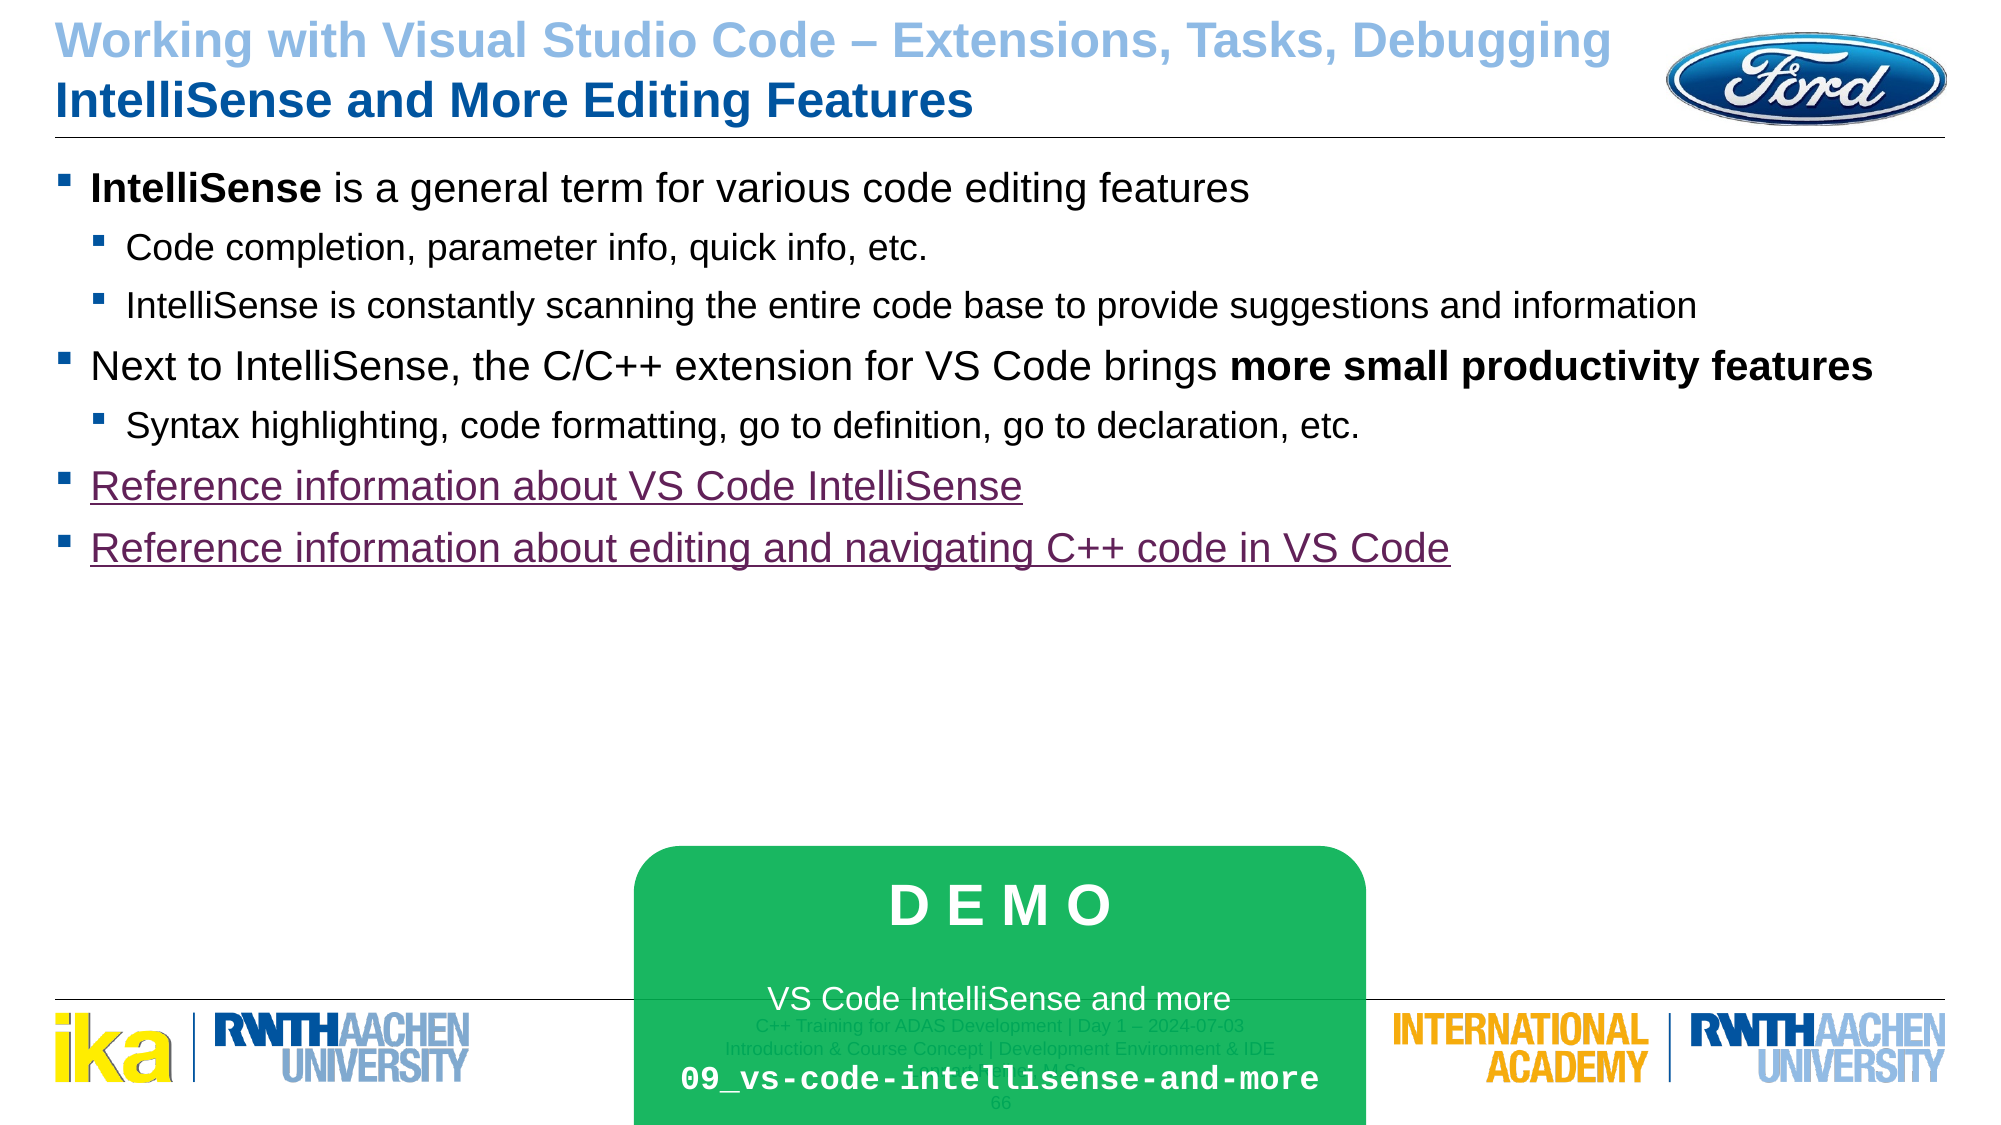

Working with Visual Studio Code – Extensions, Tasks, Debugging
IntelliSense and More Editing Features
IntelliSense is a general term for various code editing features
Code completion, parameter info, quick info, etc.
IntelliSense is constantly scanning the entire code base to provide suggestions and information
Next to IntelliSense, the C/C++ extension for VS Code brings more small productivity features
Syntax highlighting, code formatting, go to definition, go to declaration, etc.
Reference information about VS Code IntelliSense
Reference information about editing and navigating C++ code in VS Code

D E M O

VS Code IntelliSense and more

09_vs-code-intellisense-and-more
66